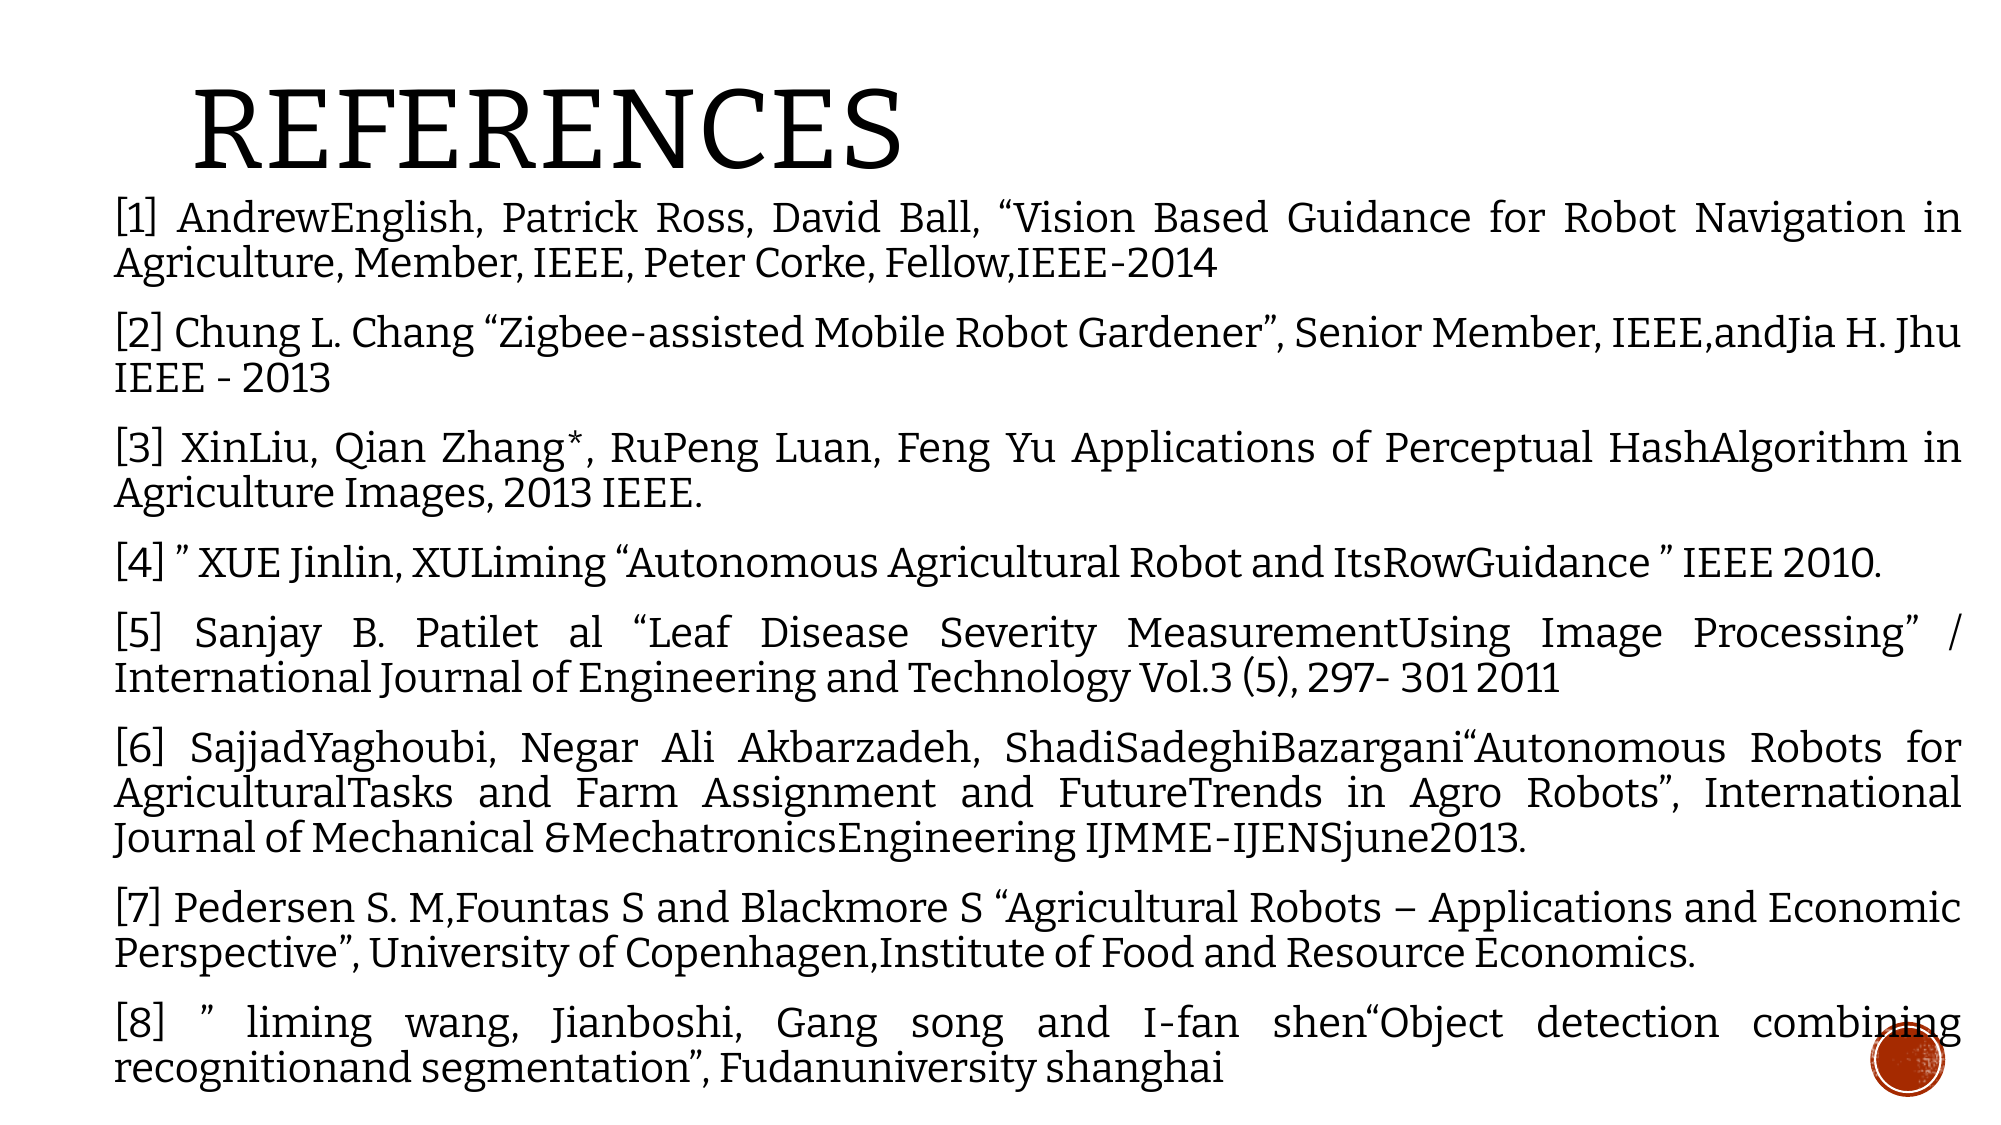

# References
[1] AndrewEnglish, Patrick Ross, David Ball, “Vision Based Guidance for Robot Navigation in Agriculture, Member, IEEE, Peter Corke, Fellow,IEEE-2014
[2] Chung L. Chang “Zigbee-assisted Mobile Robot Gardener”, Senior Member, IEEE,andJia H. Jhu IEEE - 2013
[3] XinLiu, Qian Zhang*, RuPeng Luan, Feng Yu Applications of Perceptual HashAlgorithm in Agriculture Images, 2013 IEEE.
[4] ” XUE Jinlin, XULiming “Autonomous Agricultural Robot and ItsRowGuidance ” IEEE 2010.
[5] Sanjay B. Patilet al “Leaf Disease Severity MeasurementUsing Image Processing” / International Journal of Engineering and Technology Vol.3 (5), 297- 301 2011
[6] SajjadYaghoubi, Negar Ali Akbarzadeh, ShadiSadeghiBazargani“Autonomous Robots for AgriculturalTasks and Farm Assignment and FutureTrends in Agro Robots”, International Journal of Mechanical &MechatronicsEngineering IJMME-IJENSjune2013.
[7] Pedersen S. M,Fountas S and Blackmore S “Agricultural Robots – Applications and Economic Perspective”, University of Copenhagen,Institute of Food and Resource Economics.
[8] ” liming wang, Jianboshi, Gang song and I-fan shen“Object detection combining recognitionand segmentation”, Fudanuniversity shanghai